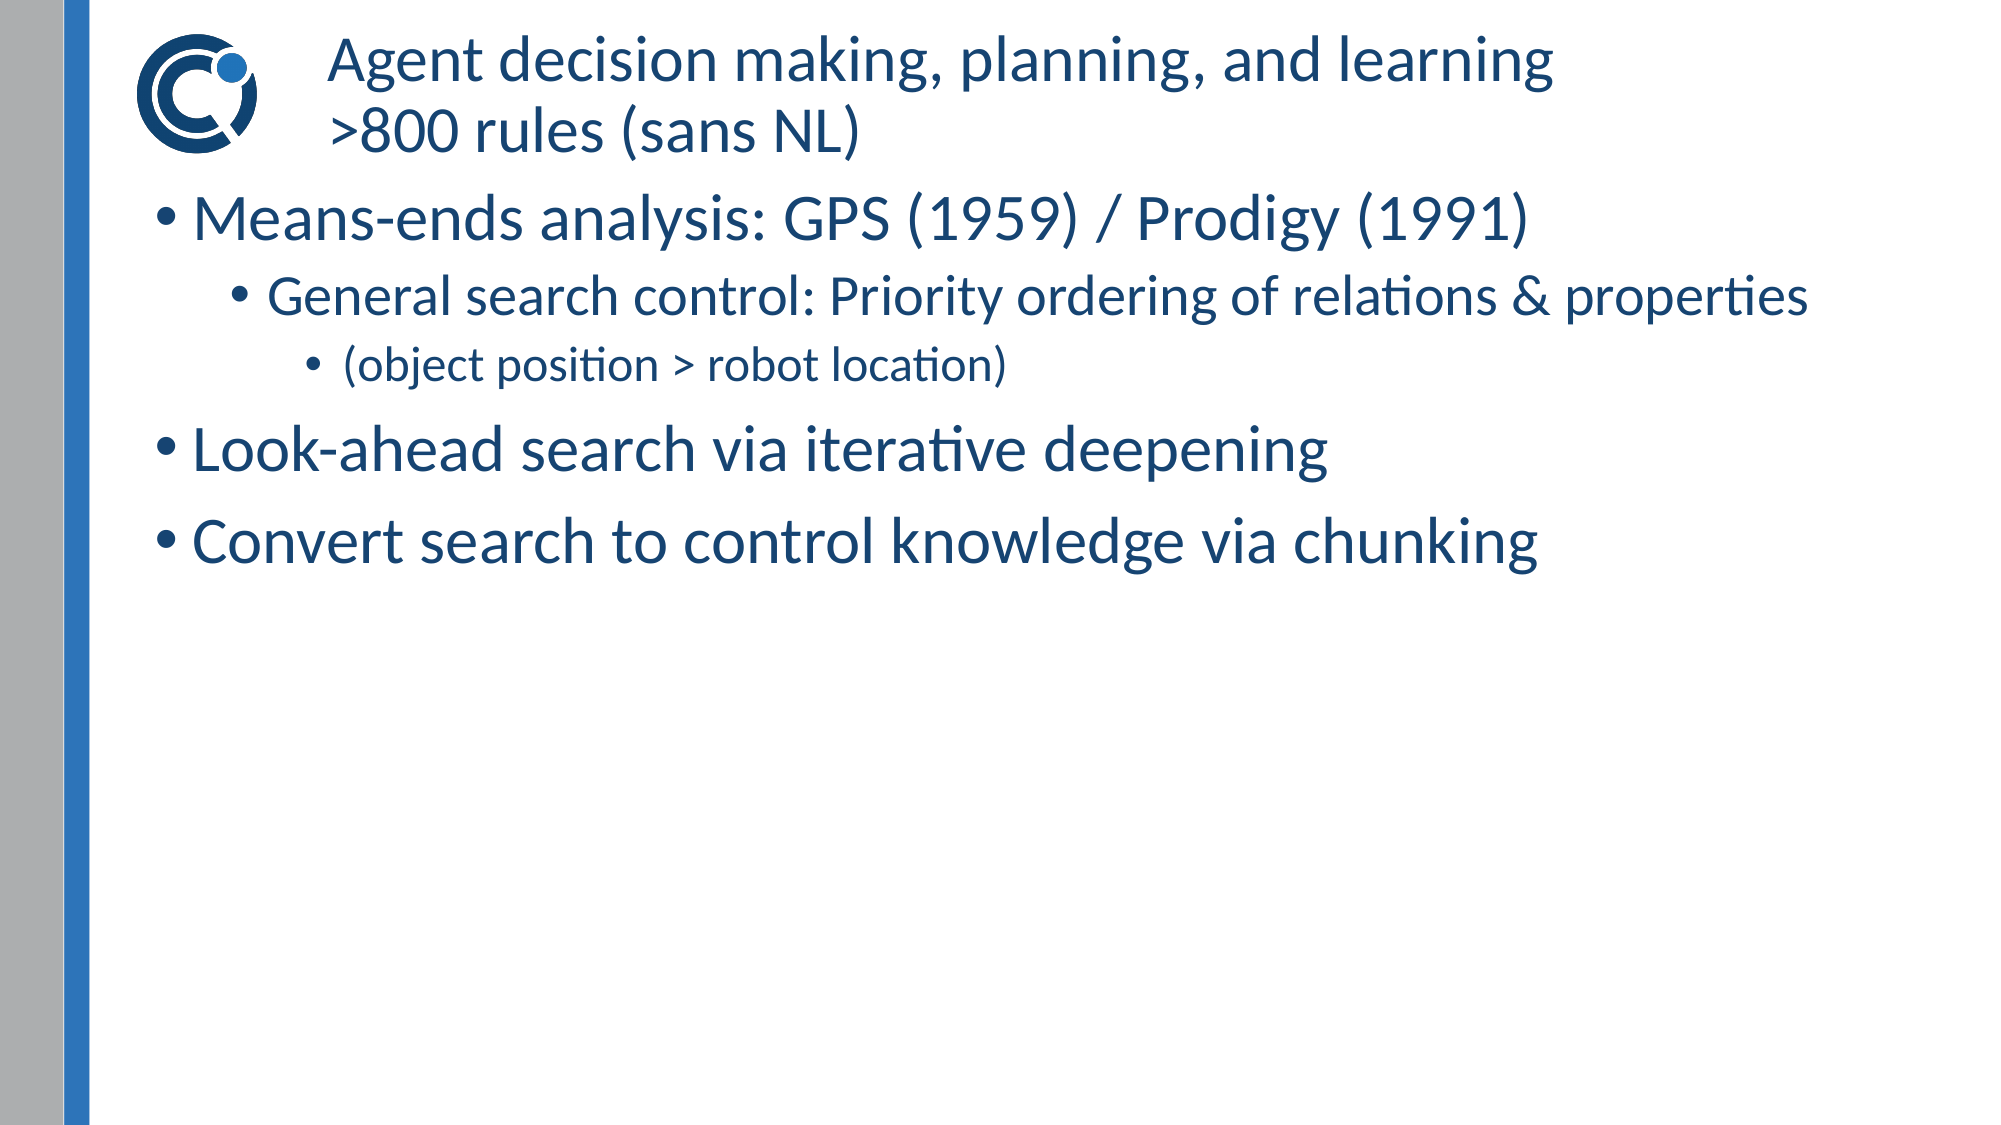

# Agent decision making, planning, and learning >800 rules (sans NL)
Means-ends analysis: GPS (1959) / Prodigy (1991)
General search control: Priority ordering of relations & properties
(object position > robot location)
Look-ahead search via iterative deepening
Convert search to control knowledge via chunking
7